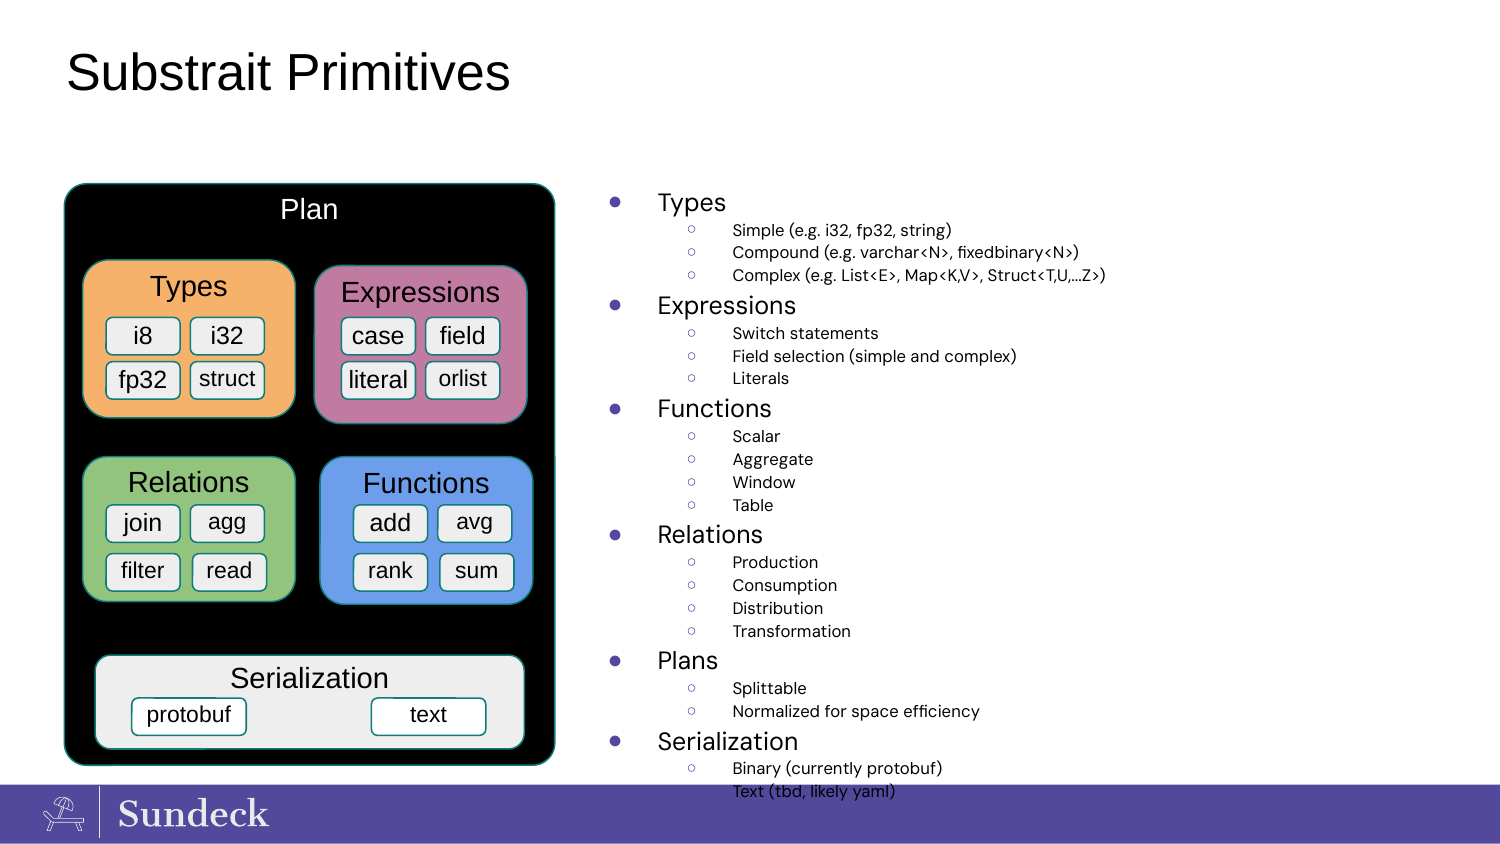

# Substrait Primitives
Types
Simple (e.g. i32, fp32, string)
Compound (e.g. varchar<N>, fixedbinary<N>)
Complex (e.g. List<E>, Map<K,V>, Struct<T,U,...Z>)
Expressions
Switch statements
Field selection (simple and complex)
Literals
Functions
Scalar
Aggregate
Window
Table
Relations
Production
Consumption
Distribution
Transformation
Plans
Splittable
Normalized for space efficiency
Serialization
Binary (currently protobuf)
Text (tbd, likely yaml)
Plan
Types
Expressions
i8
i32
case
field
fp32
struct
literal
orlist
Relations
Functions
join
agg
add
avg
filter
read
rank
sum
Serialization
protobuf
text